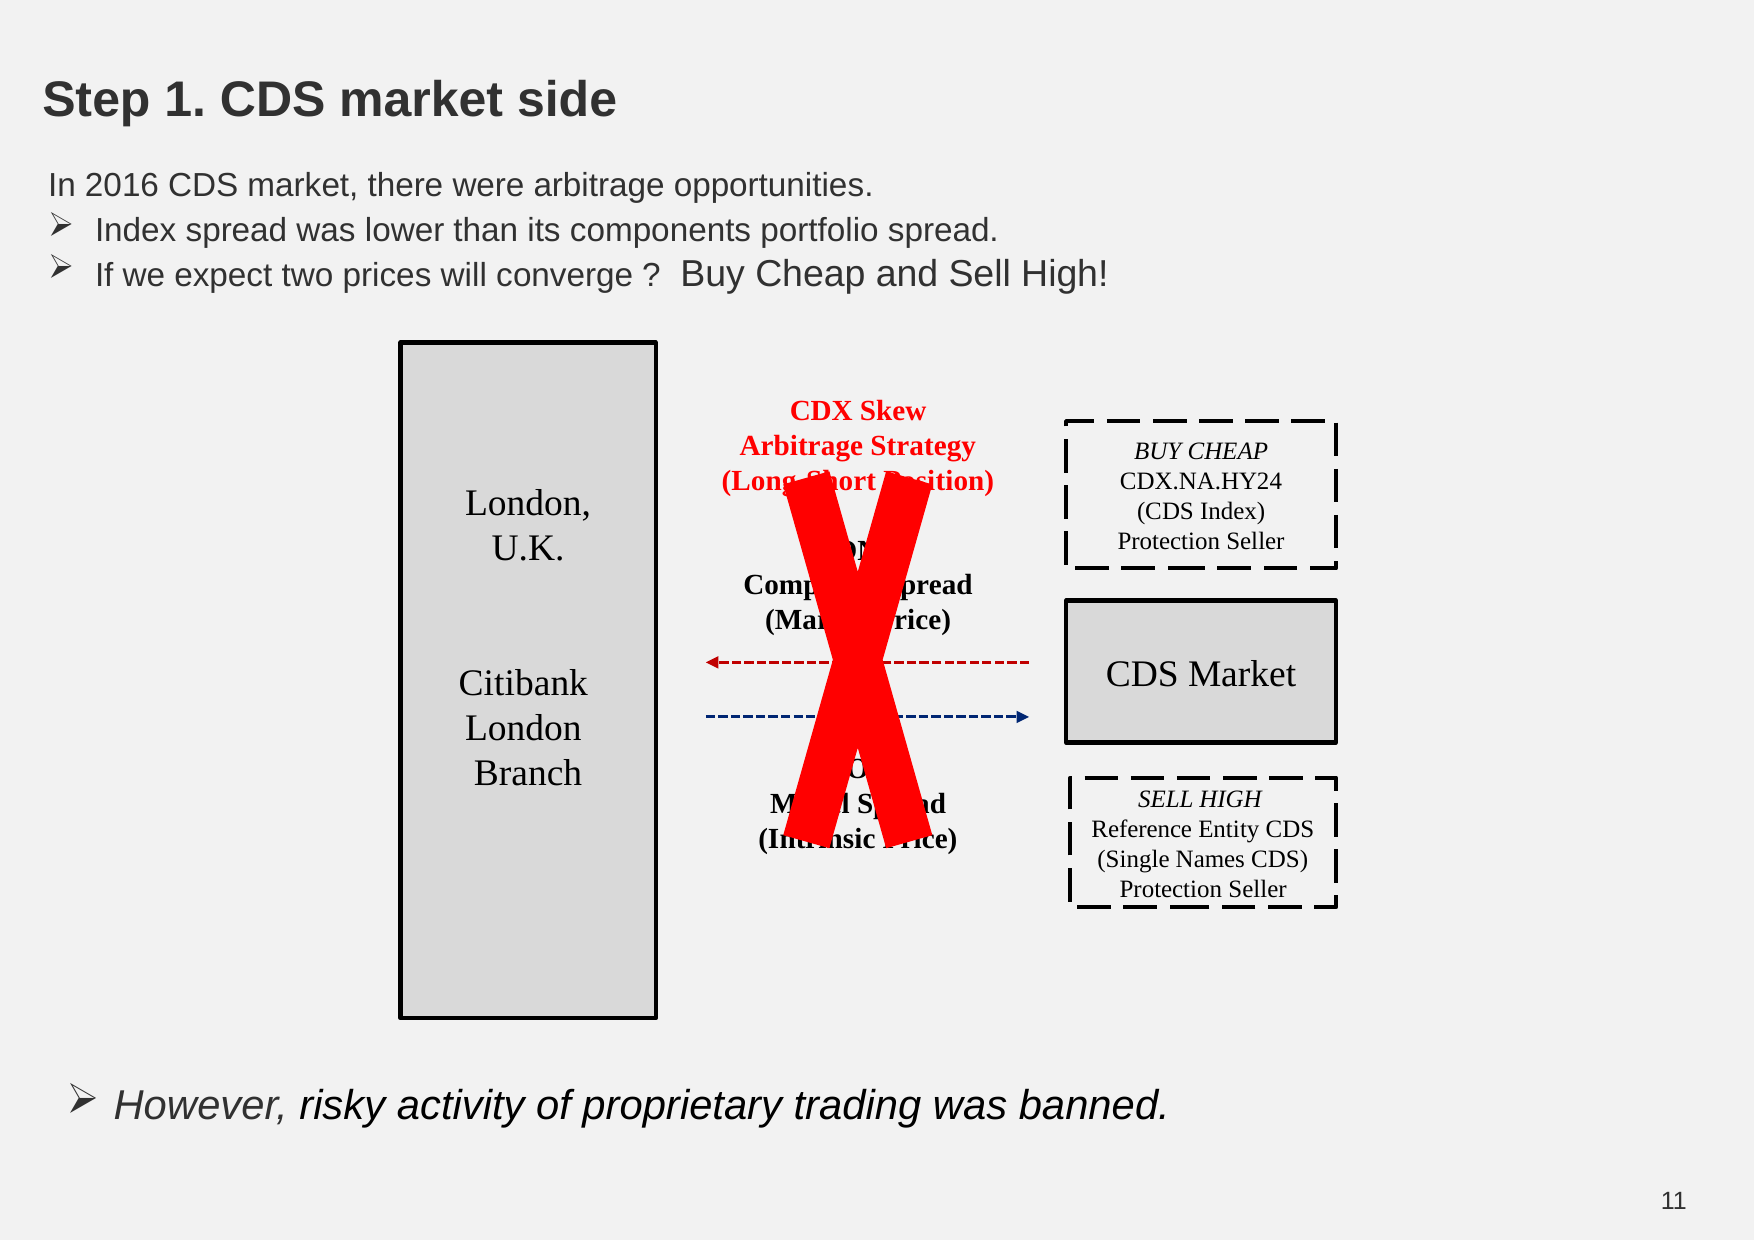

Step 1. CDS market side
In 2016 CDS market, there were arbitrage opportunities.
Index spread was lower than its components portfolio spread.
If we expect two prices will converge ?  Buy Cheap and Sell High!

London,
U.K.

Citibank
London
Branch

CDX Skew
Arbitrage Strategy
(Long-Short Position)
BUY CHEAP
CDX.NA.HY24
(CDS Index)
Protection Seller
LONG
Composite Spread
(Market Price)
CDS Market
SHORT
Model Spread
(Intrinsic Price)

SELL HIGH
Reference Entity CDS
(Single Names CDS)
Protection Seller
However, risky activity of proprietary trading was banned.
11